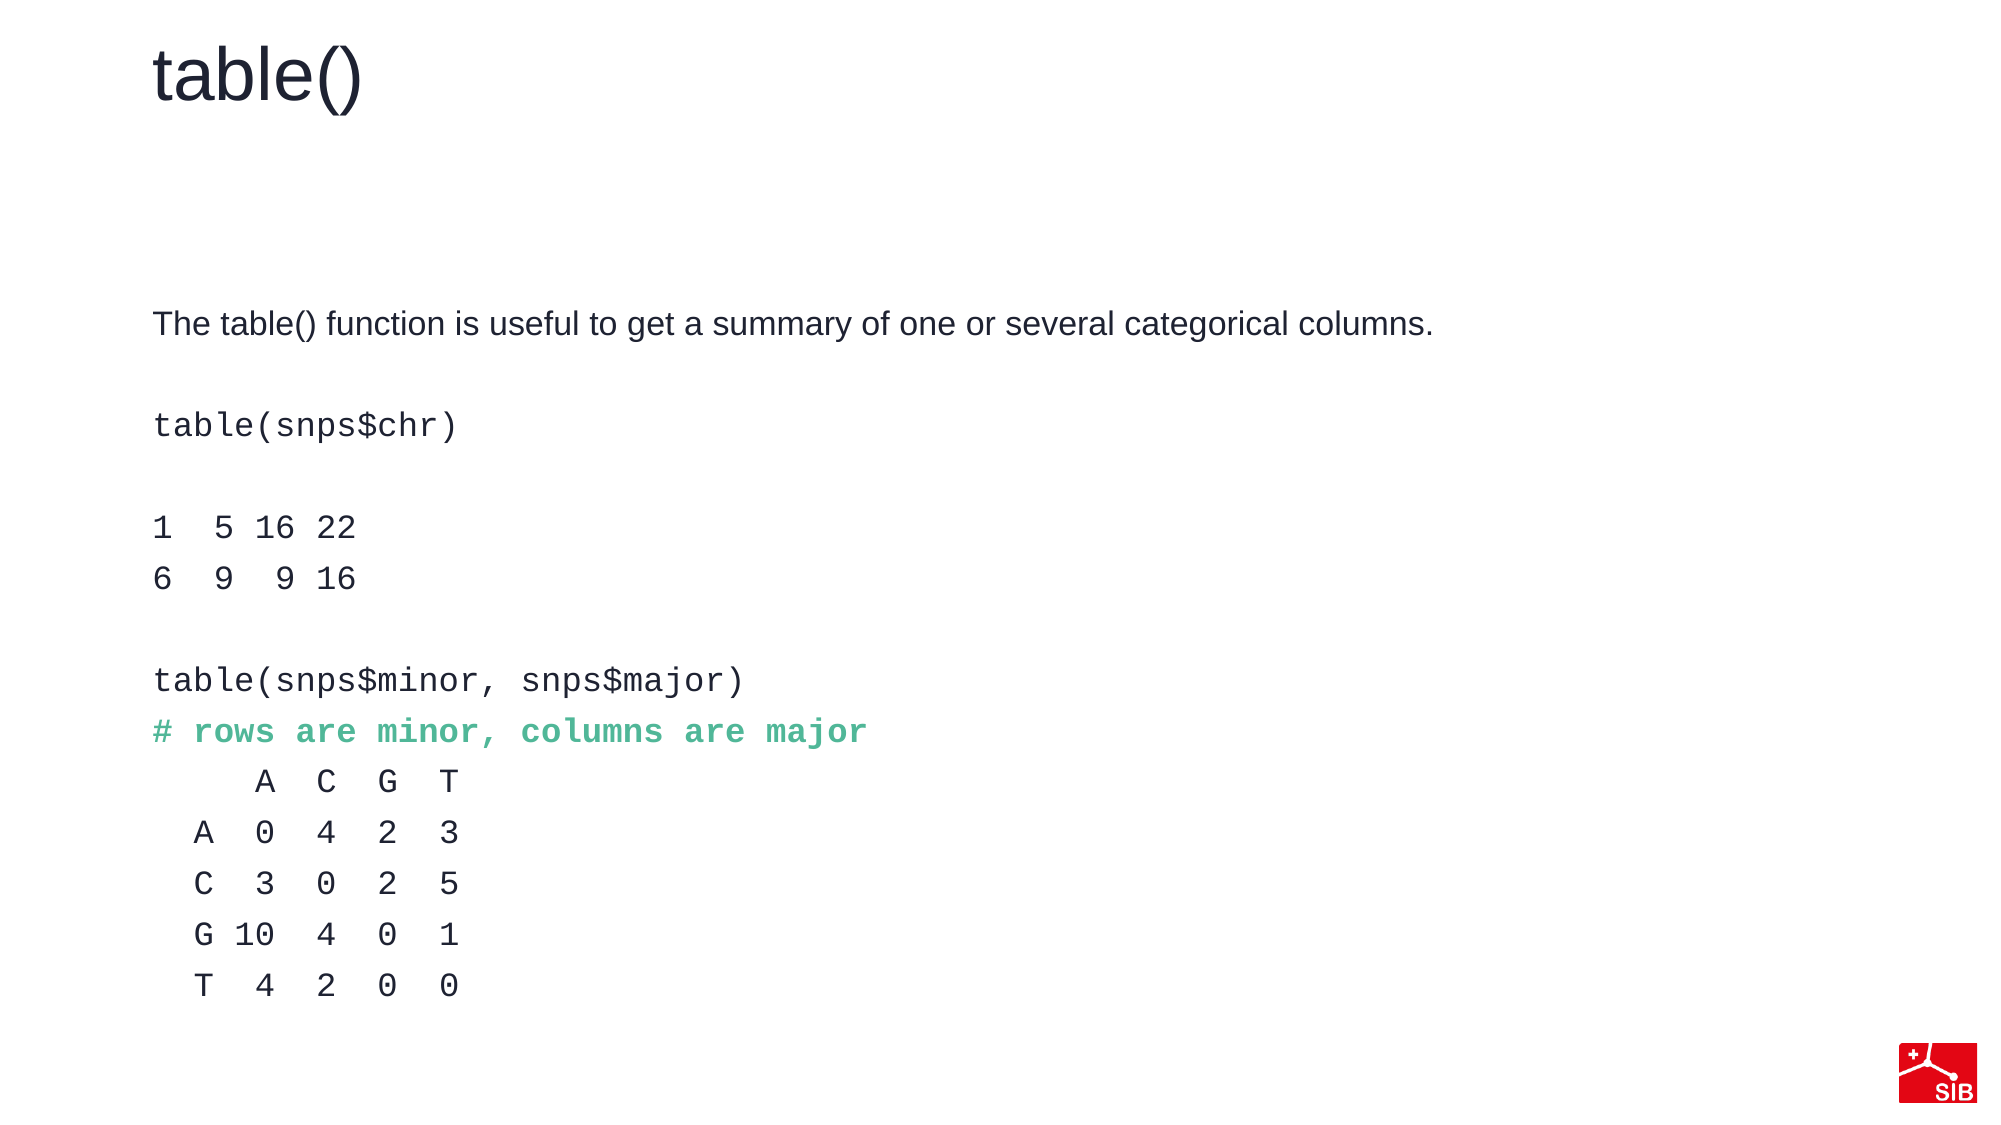

# table()
The table() function is useful to get a summary of one or several categorical columns.

table(snps$chr)

1  5 16 22
6  9  9 16

table(snps$minor, snps$major)
# rows are minor, columns are major
     A  C  G  T
  A  0  4  2  3
  C  3  0  2  5
  G 10  4  0  1
  T  4  2  0  0